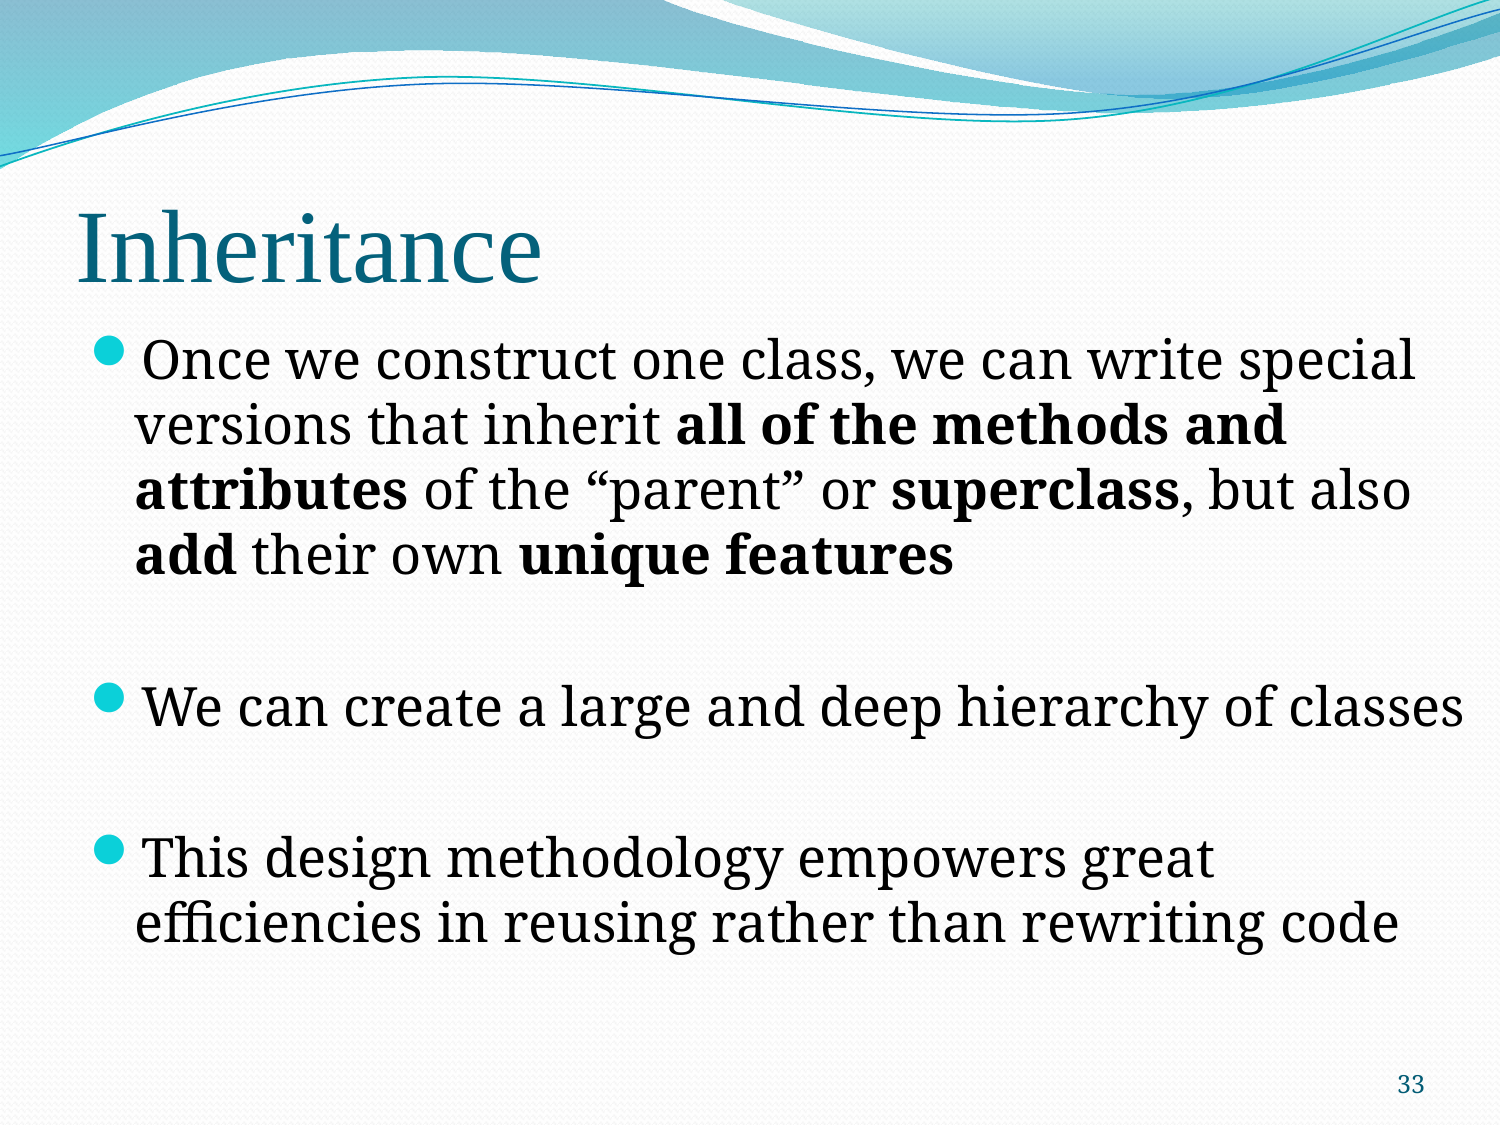

# Inheritance
Once we construct one class, we can write special versions that inherit all of the methods and attributes of the “parent” or superclass, but also add their own unique features

We can create a large and deep hierarchy of classes

This design methodology empowers great efficiencies in reusing rather than rewriting code
33